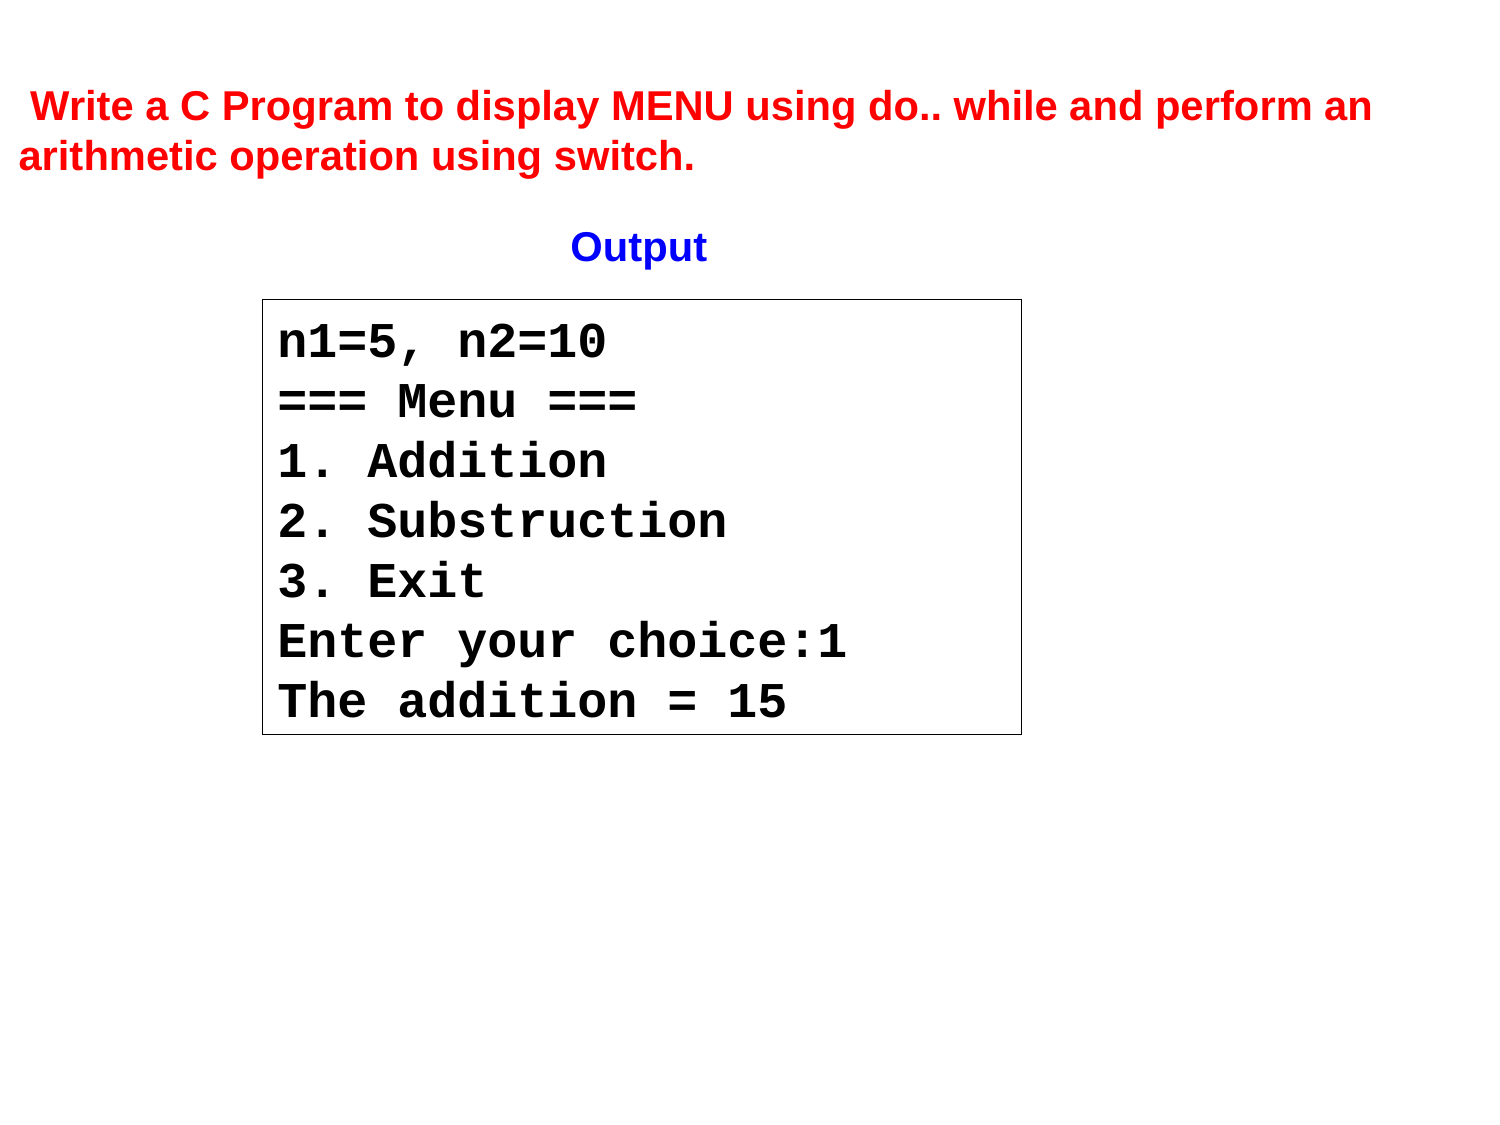

Write a C Program to display MENU using do.. while and perform an arithmetic operation using switch.
Output
n1=5, n2=10
=== Menu ===
1. Addition
2. Substruction
3. Exit
Enter your choice:1
The addition = 15